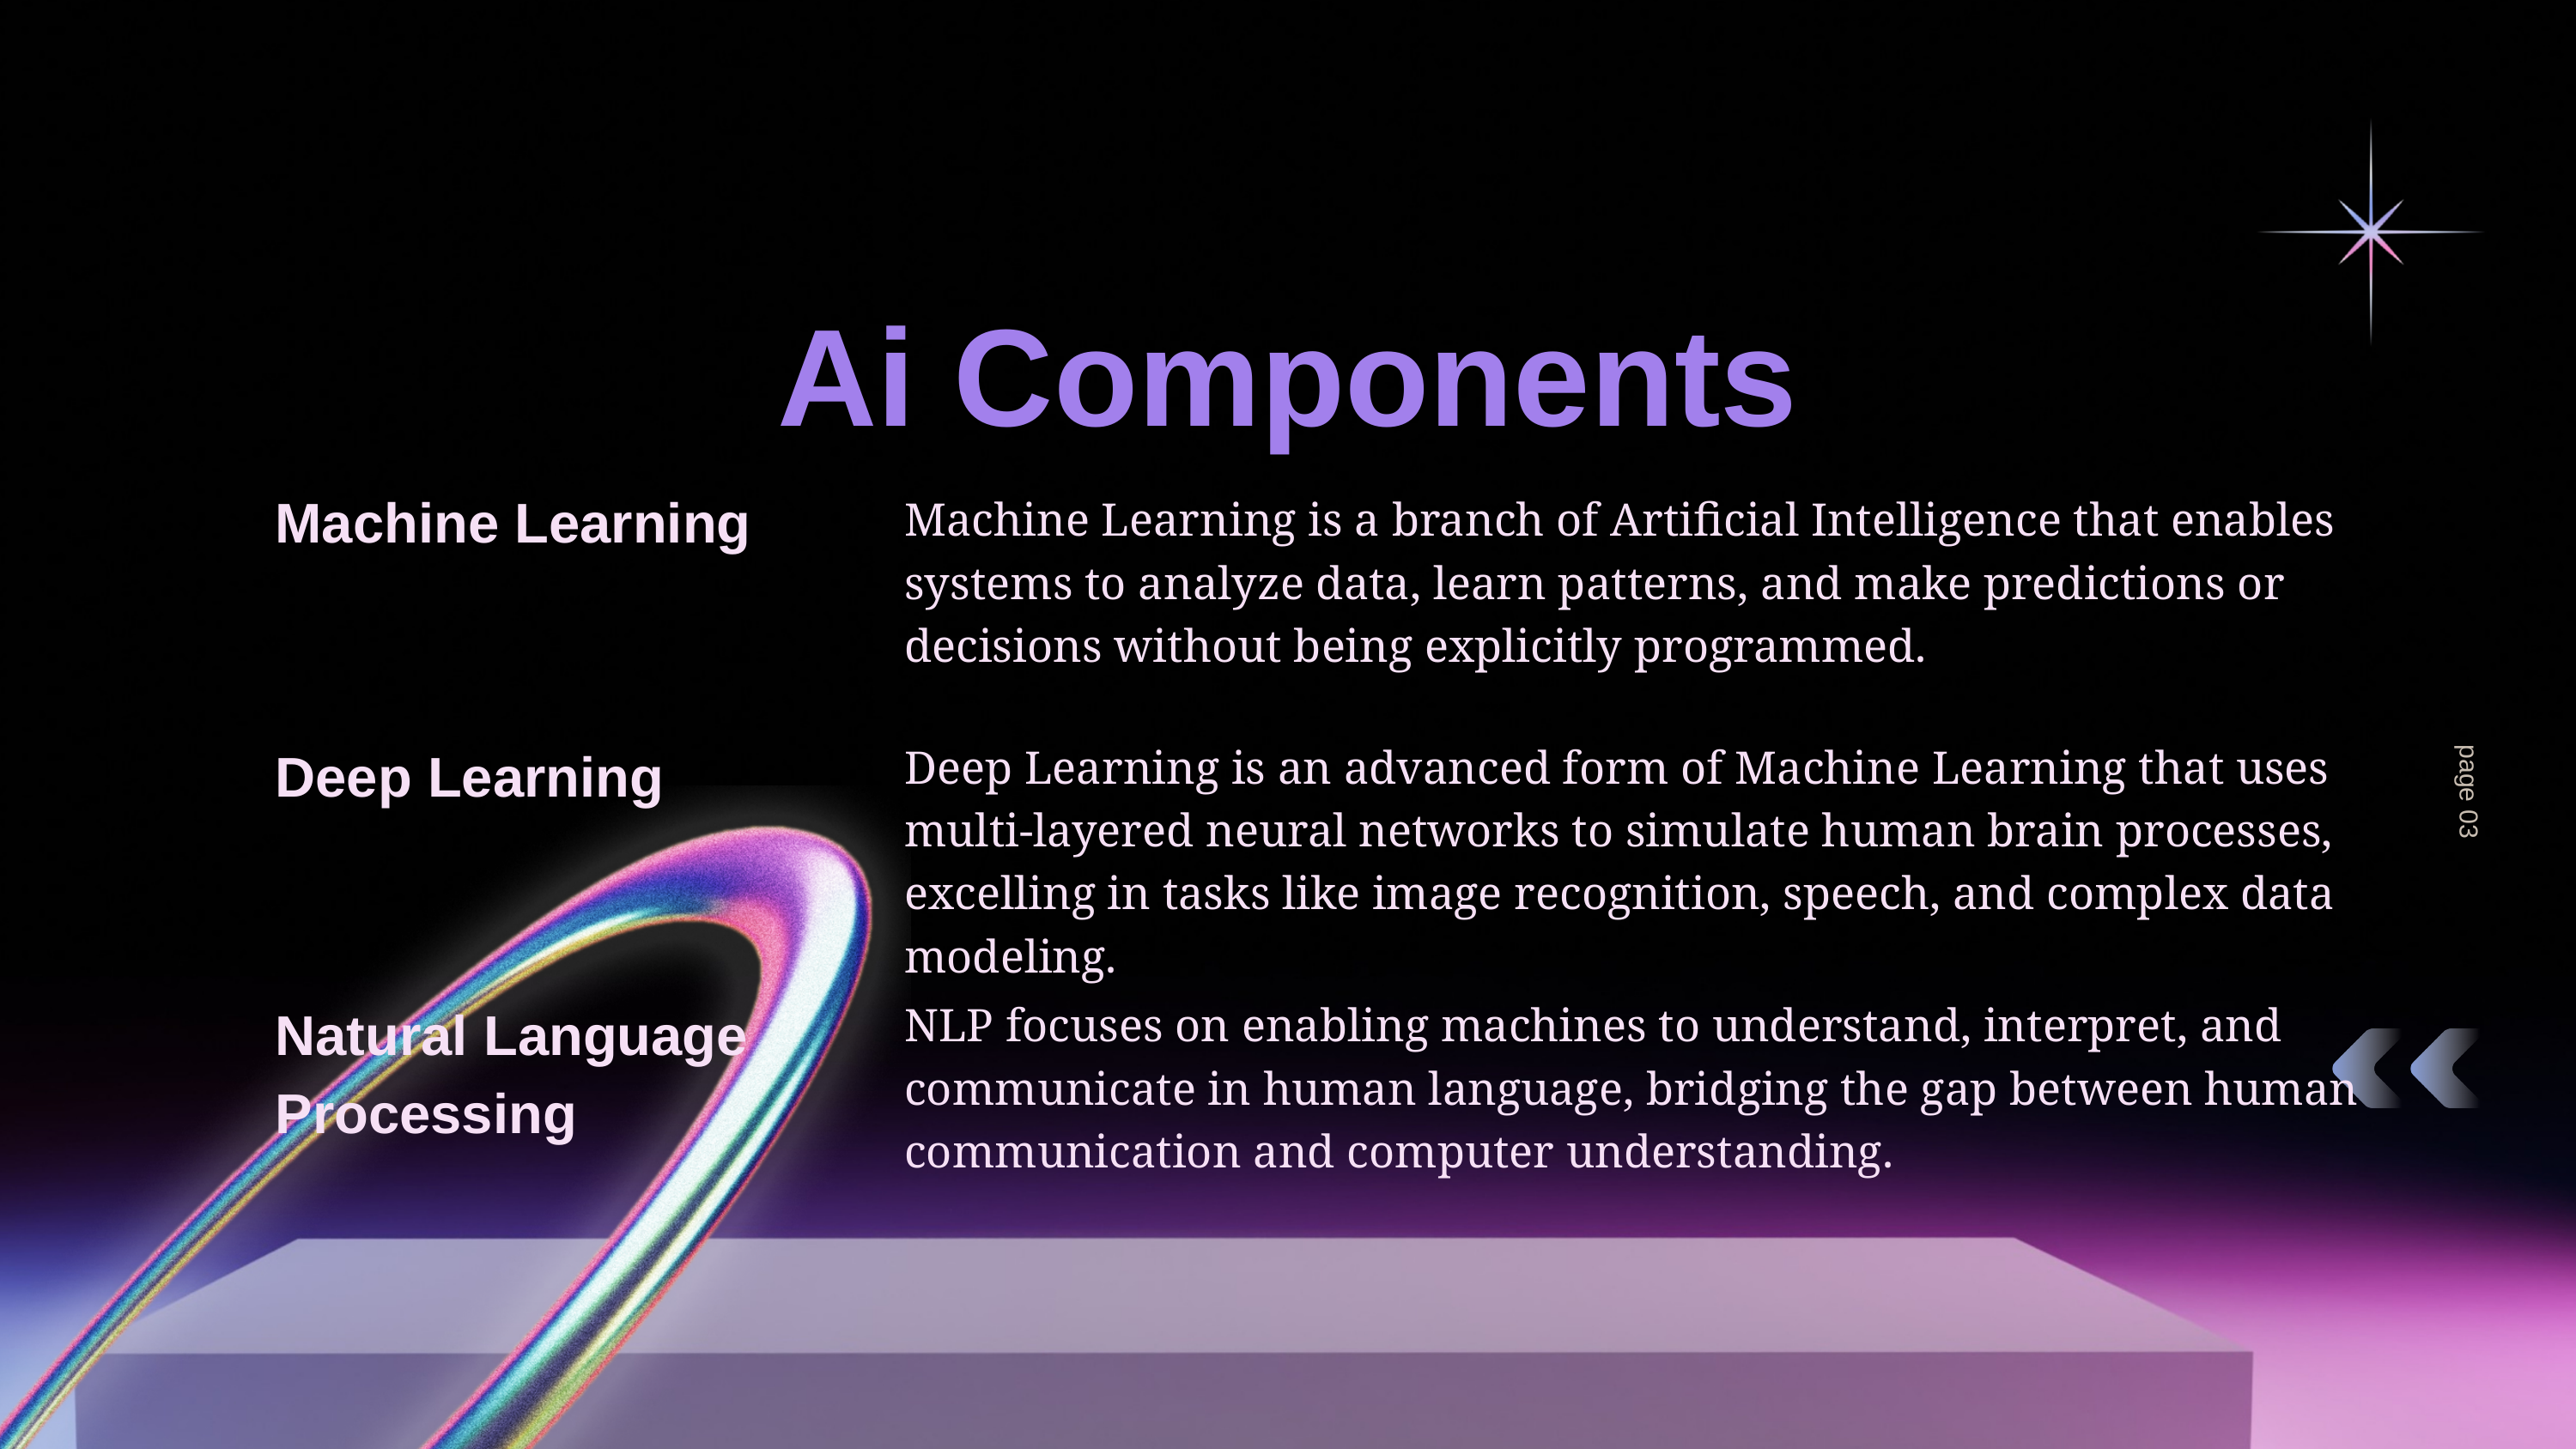

Ai Components
Machine Learning
Machine Learning is a branch of Artificial Intelligence that enables systems to analyze data, learn patterns, and make predictions or decisions without being explicitly programmed.
Deep Learning
Deep Learning is an advanced form of Machine Learning that uses multi-layered neural networks to simulate human brain processes, excelling in tasks like image recognition, speech, and complex data modeling.
page 03

Natural Language
Processing
NLP focuses on enabling machines to understand, interpret, and communicate in human language, bridging the gap between human communication and computer understanding.